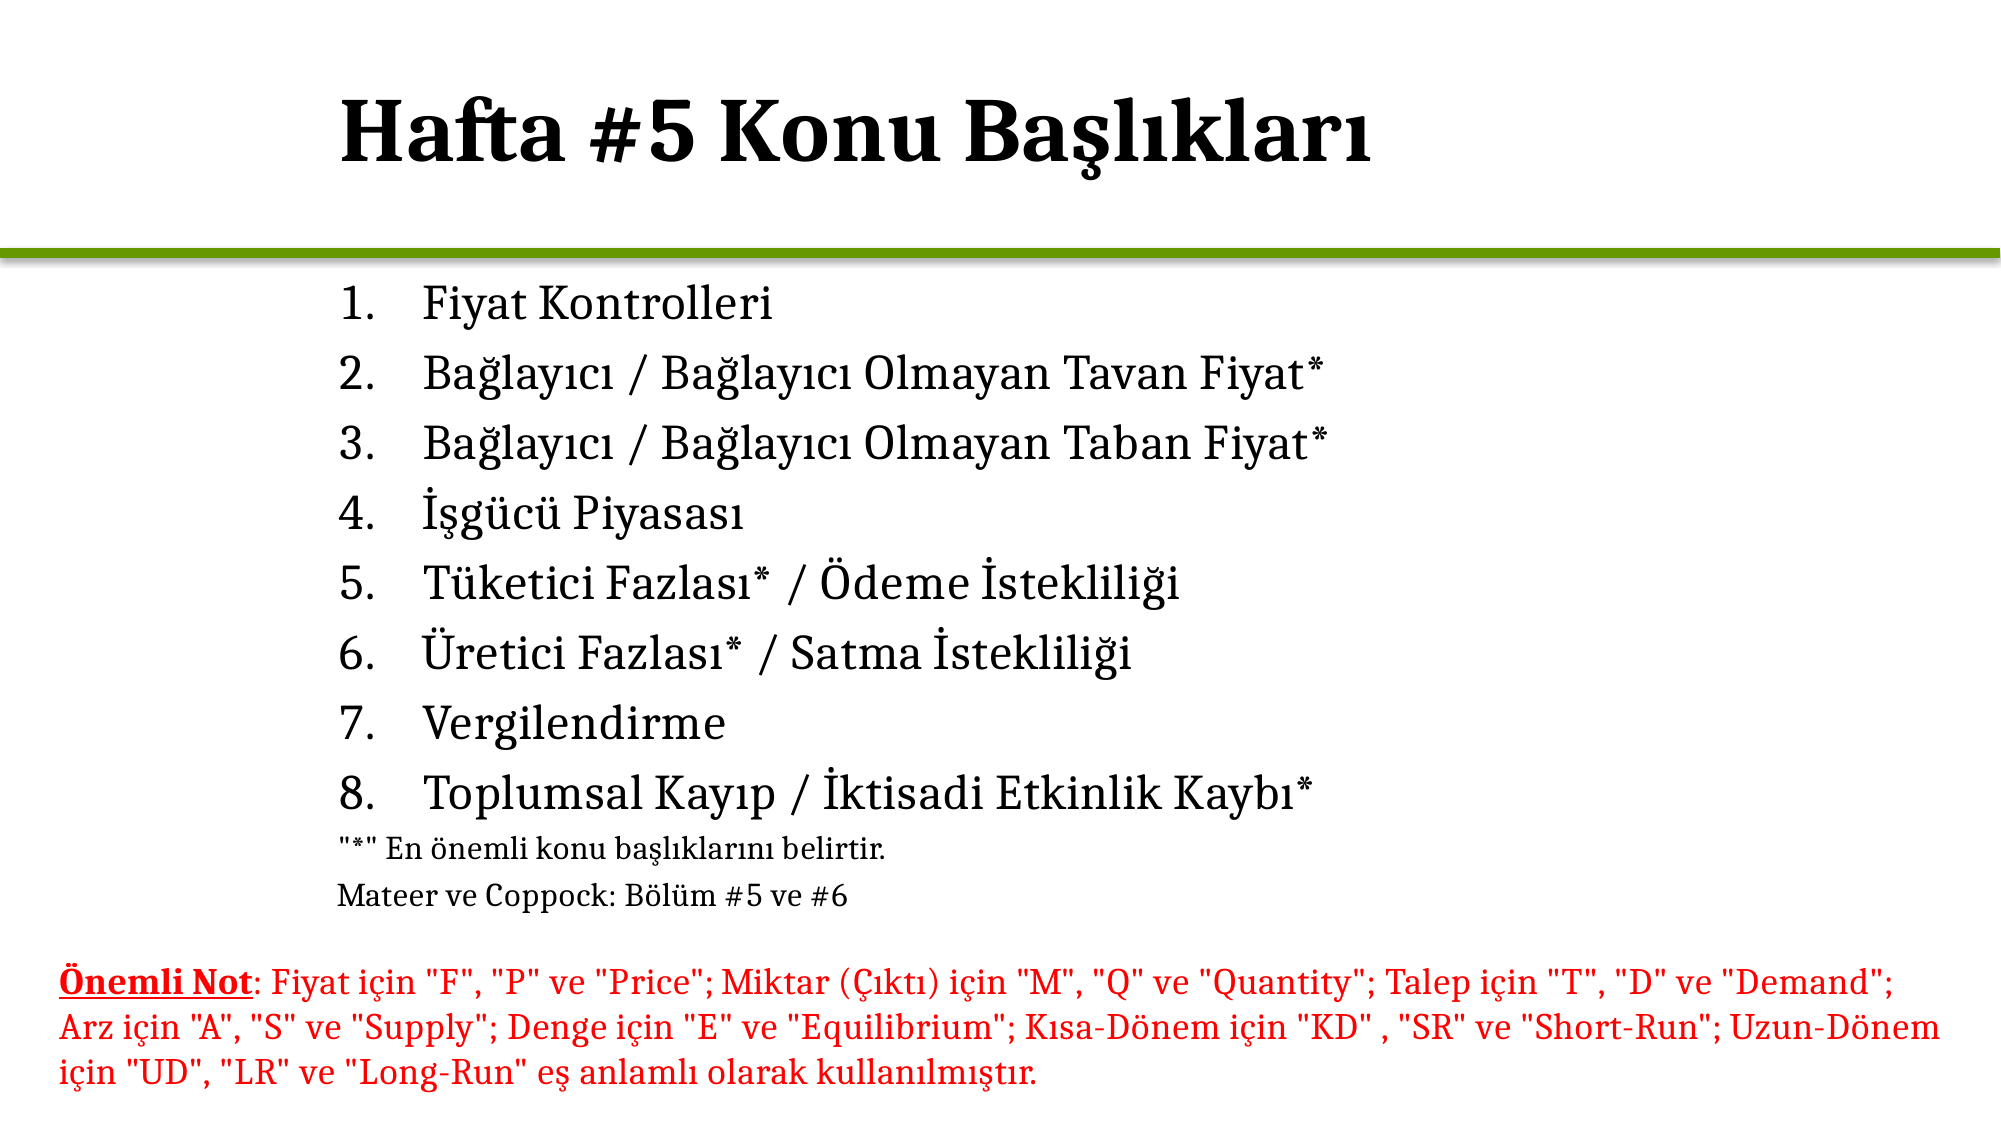

# Hafta #5 Konu Başlıkları
Fiyat Kontrolleri
Bağlayıcı / Bağlayıcı Olmayan Tavan Fiyat*
Bağlayıcı / Bağlayıcı Olmayan Taban Fiyat*
İşgücü Piyasası
Tüketici Fazlası* / Ödeme İstekliliği
Üretici Fazlası* / Satma İstekliliği
Vergilendirme
Toplumsal Kayıp / İktisadi Etkinlik Kaybı*
"*" En önemli konu başlıklarını belirtir.
Mateer ve Coppock: Bölüm #5 ve #6

Önemli Not: Fiyat için "F", "P" ve "Price"; Miktar (Çıktı) için "M", "Q" ve "Quantity"; Talep için "T", "D" ve "Demand"; Arz için "A", "S" ve "Supply"; Denge için "E" ve "Equilibrium"; Kısa-Dönem için "KD" , "SR" ve "Short-Run"; Uzun-Dönem için "UD", "LR" ve "Long-Run" eş anlamlı olarak kullanılmıştır.